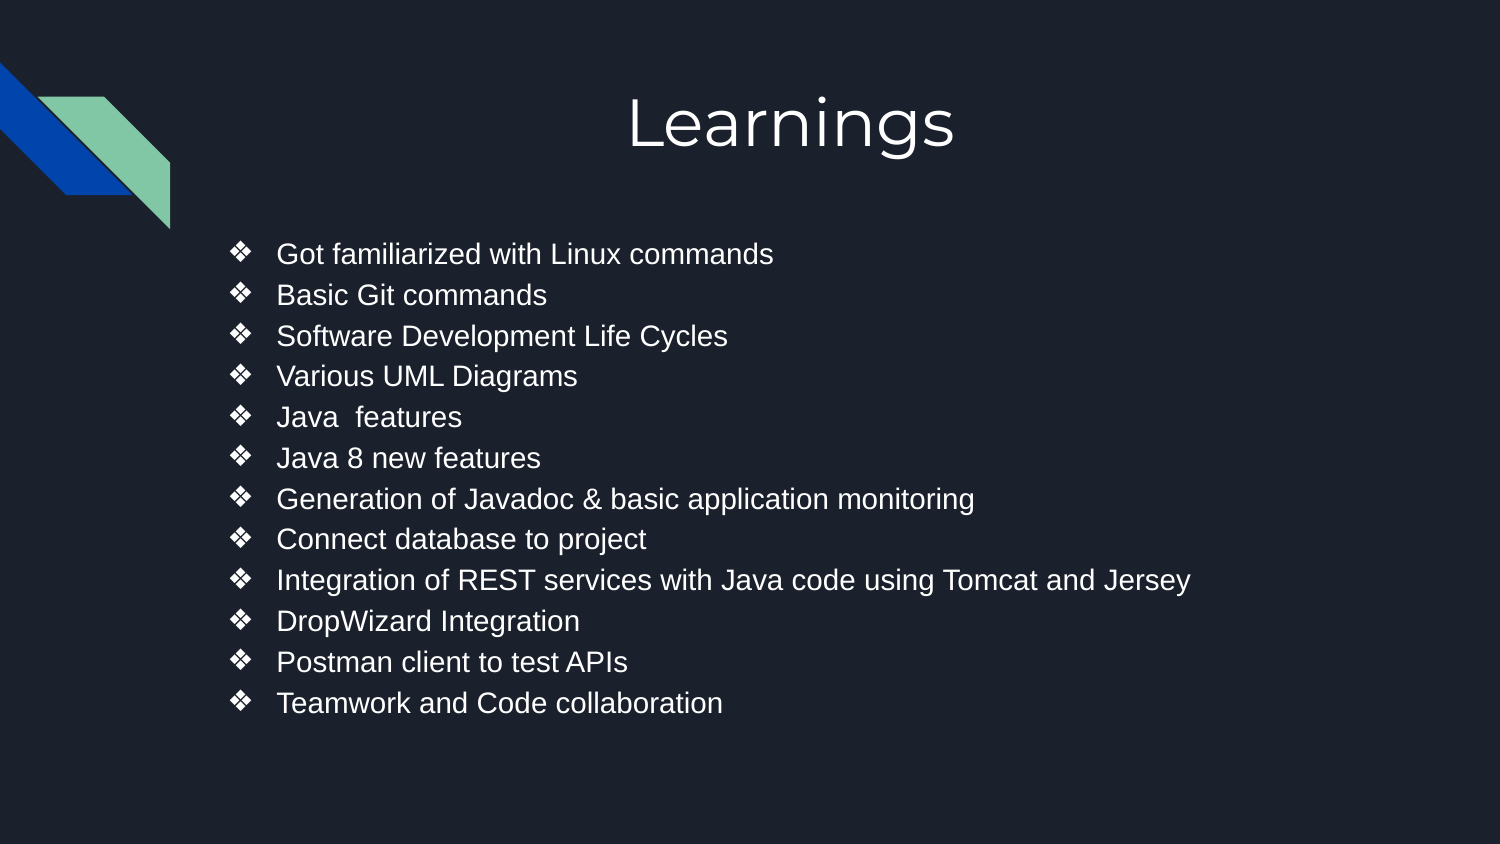

# Learnings
Got familiarized with Linux commands
Basic Git commands
Software Development Life Cycles
Various UML Diagrams
Java  features
Java 8 new features
Generation of Javadoc & basic application monitoring
Connect database to project
Integration of REST services with Java code using Tomcat and Jersey
DropWizard Integration
Postman client to test APIs
Teamwork and Code collaboration